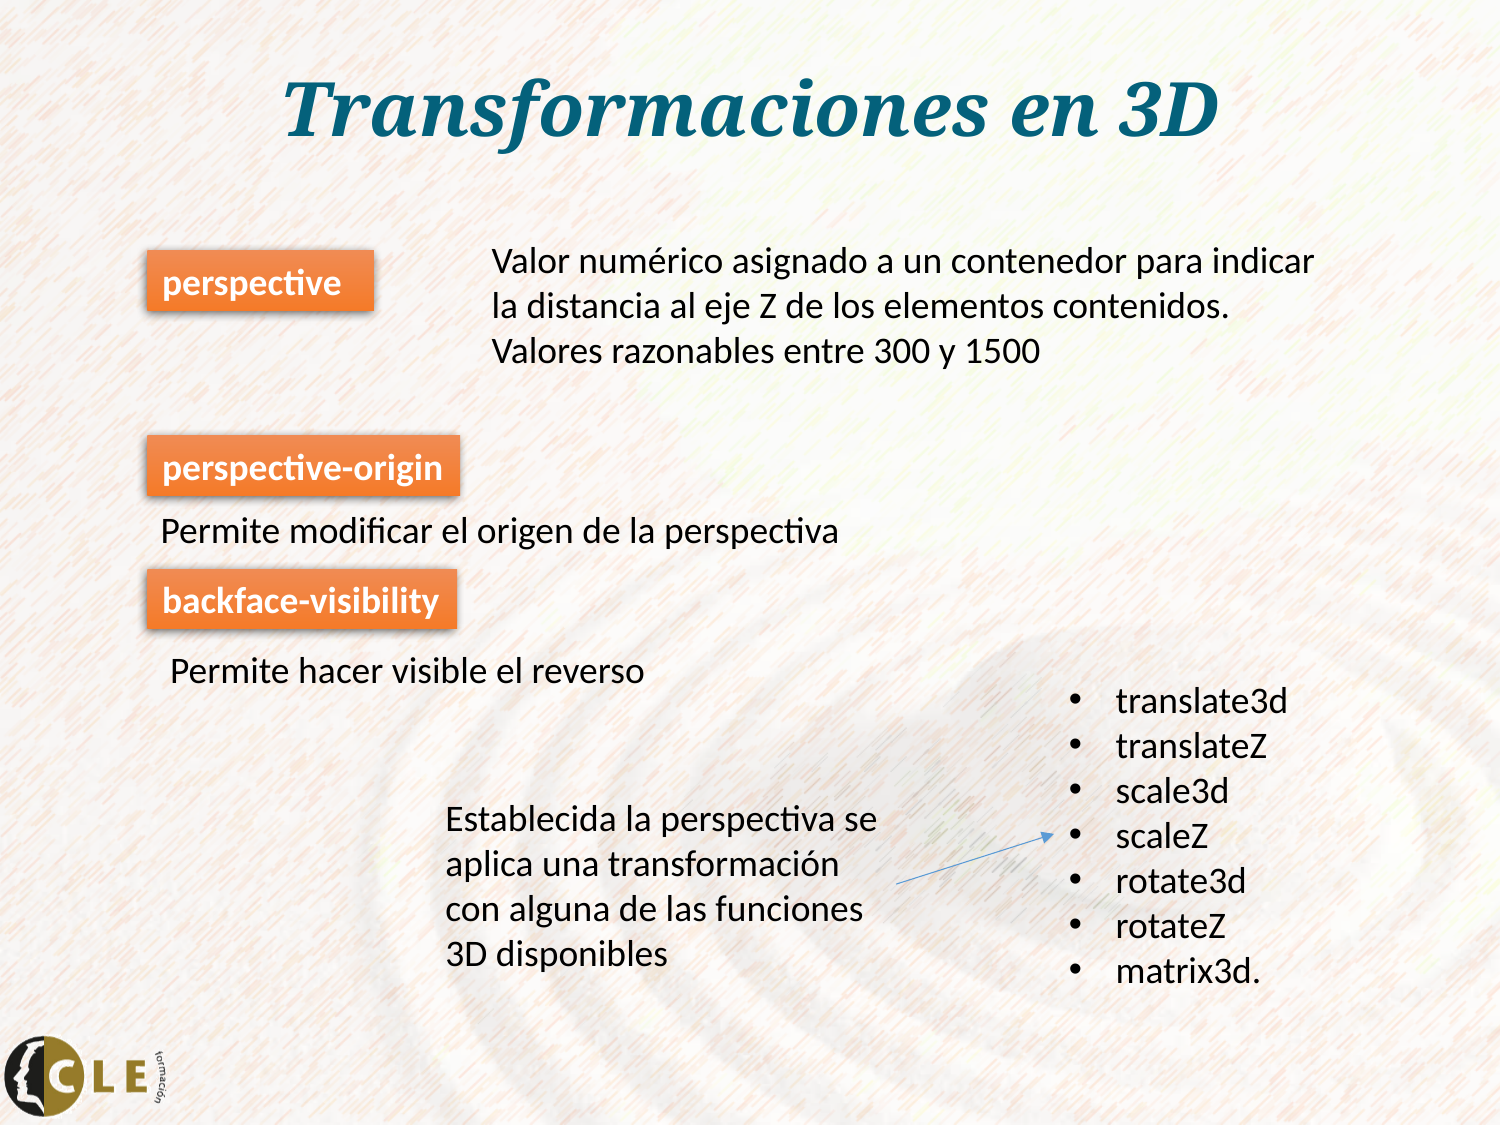

# Transformaciones en 3D
Valor numérico asignado a un contenedor para indicar la distancia al eje Z de los elementos contenidos.
Valores razonables entre 300 y 1500
perspective
perspective-origin
Permite modificar el origen de la perspectiva
backface-visibility
Permite hacer visible el reverso
translate3d
translateZ
scale3d
scaleZ
rotate3d
rotateZ
matrix3d.
Establecida la perspectiva se aplica una transformación con alguna de las funciones 3D disponibles